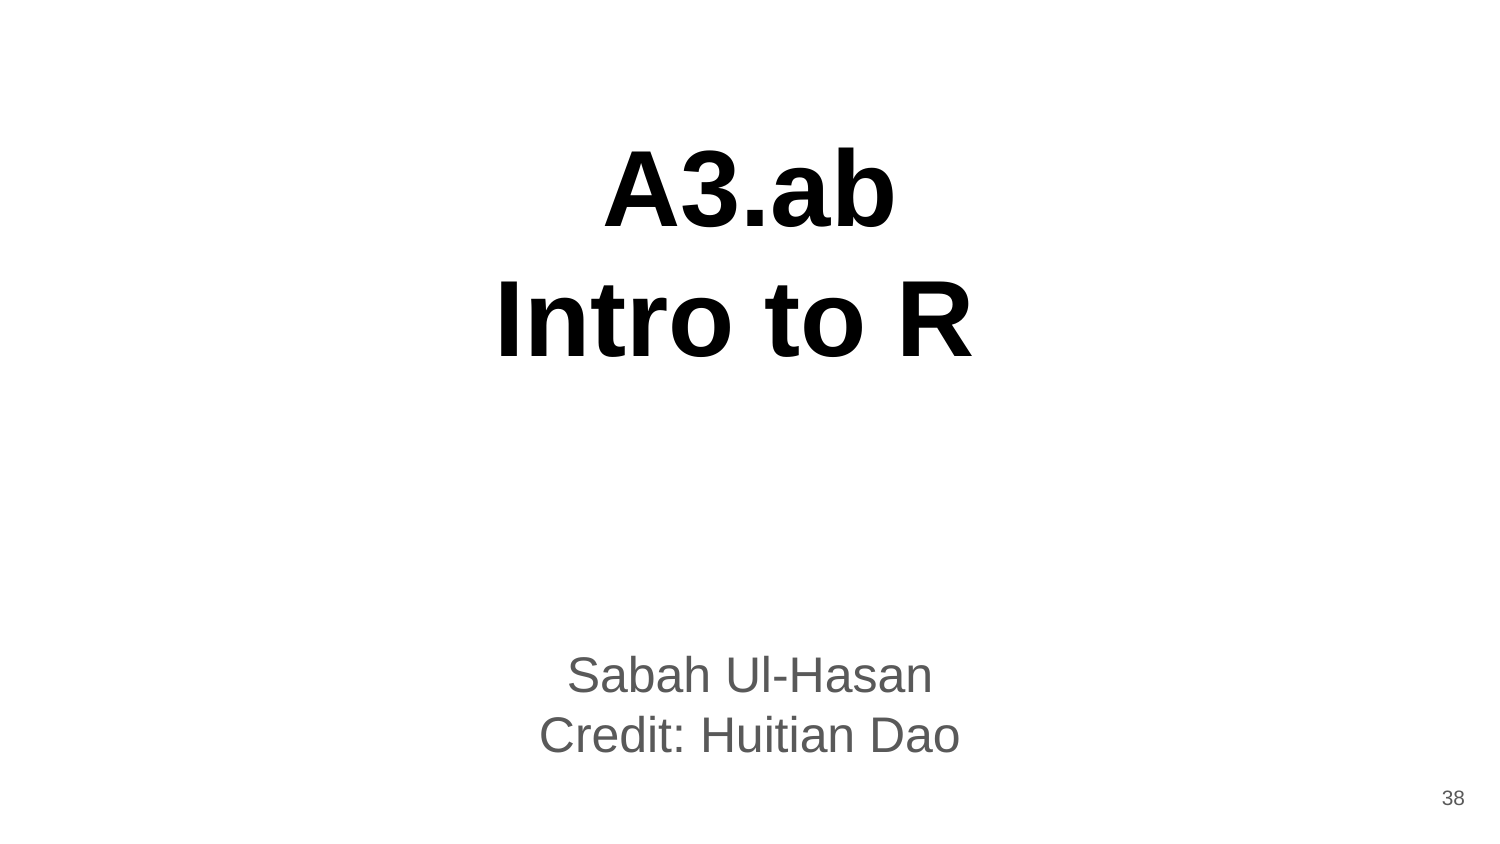

# A3.ab Intro to R

Sabah Ul-Hasan
Credit: Huitian Dao
38